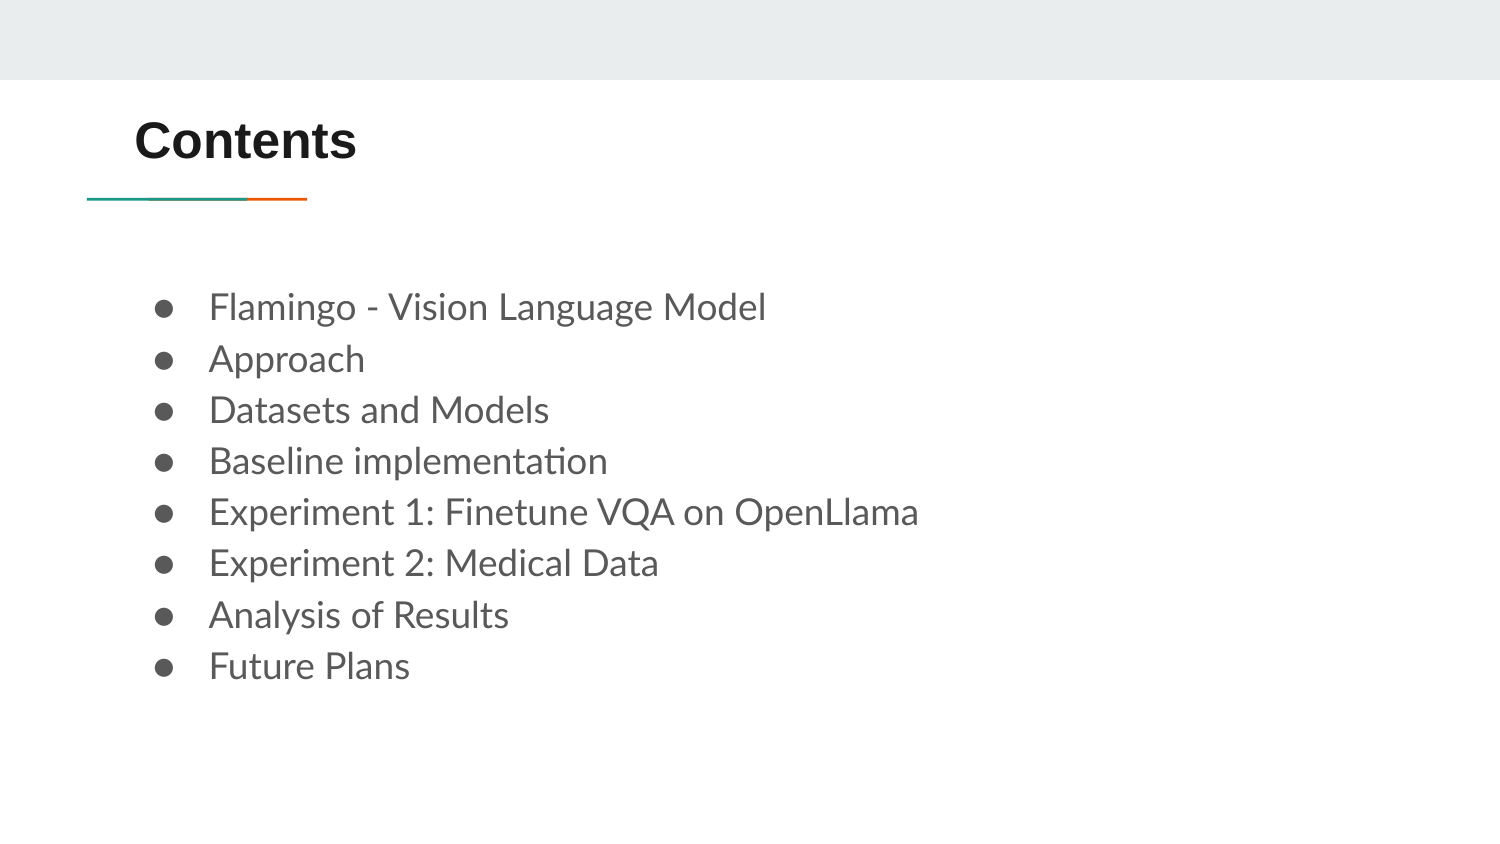

# Contents
Flamingo - Vision Language Model
Approach
Datasets and Models
Baseline implementation
Experiment 1: Finetune VQA on OpenLlama
Experiment 2: Medical Data
Analysis of Results
Future Plans